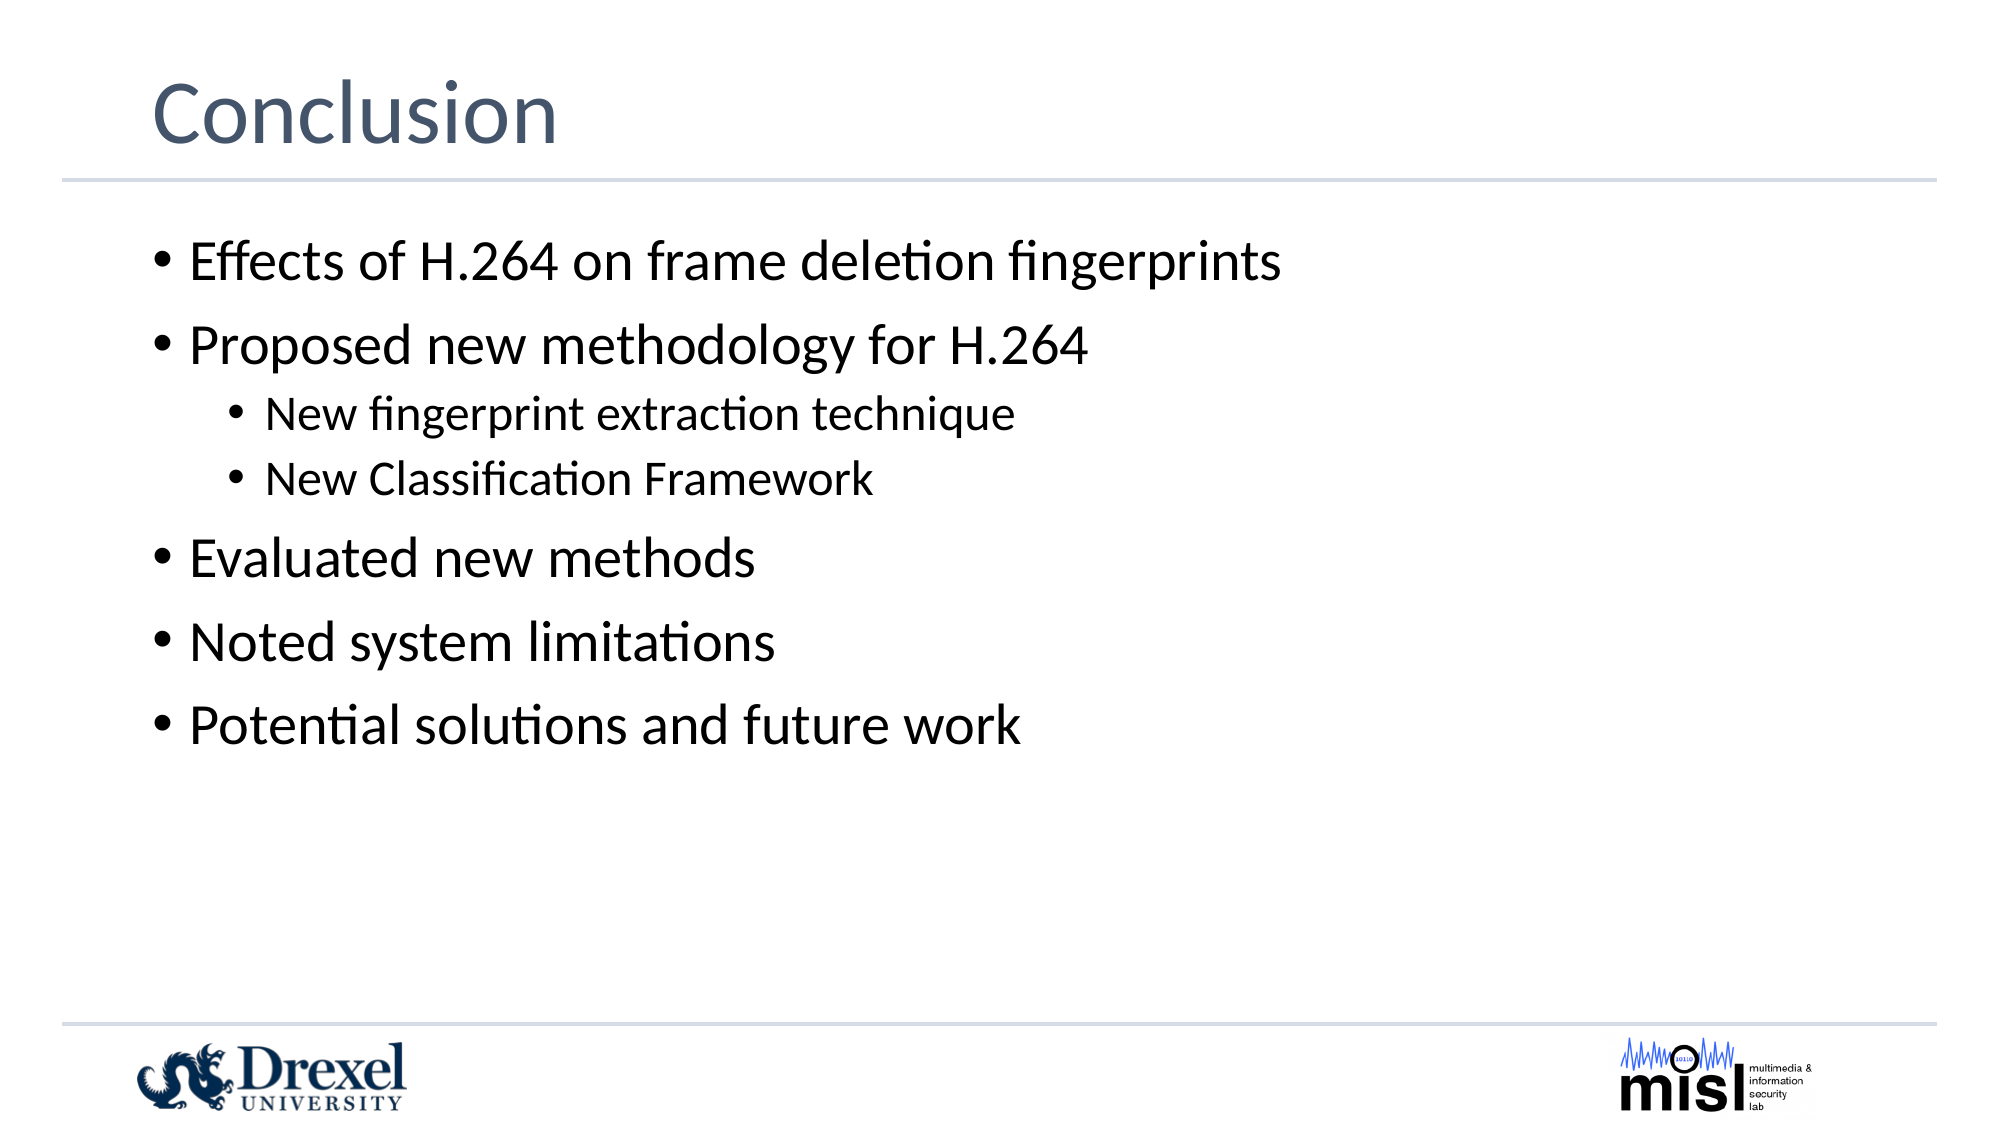

# Conclusion
Effects of H.264 on frame deletion fingerprints
Proposed new methodology for H.264
New fingerprint extraction technique
New Classification Framework
Evaluated new methods
Noted system limitations
Potential solutions and future work